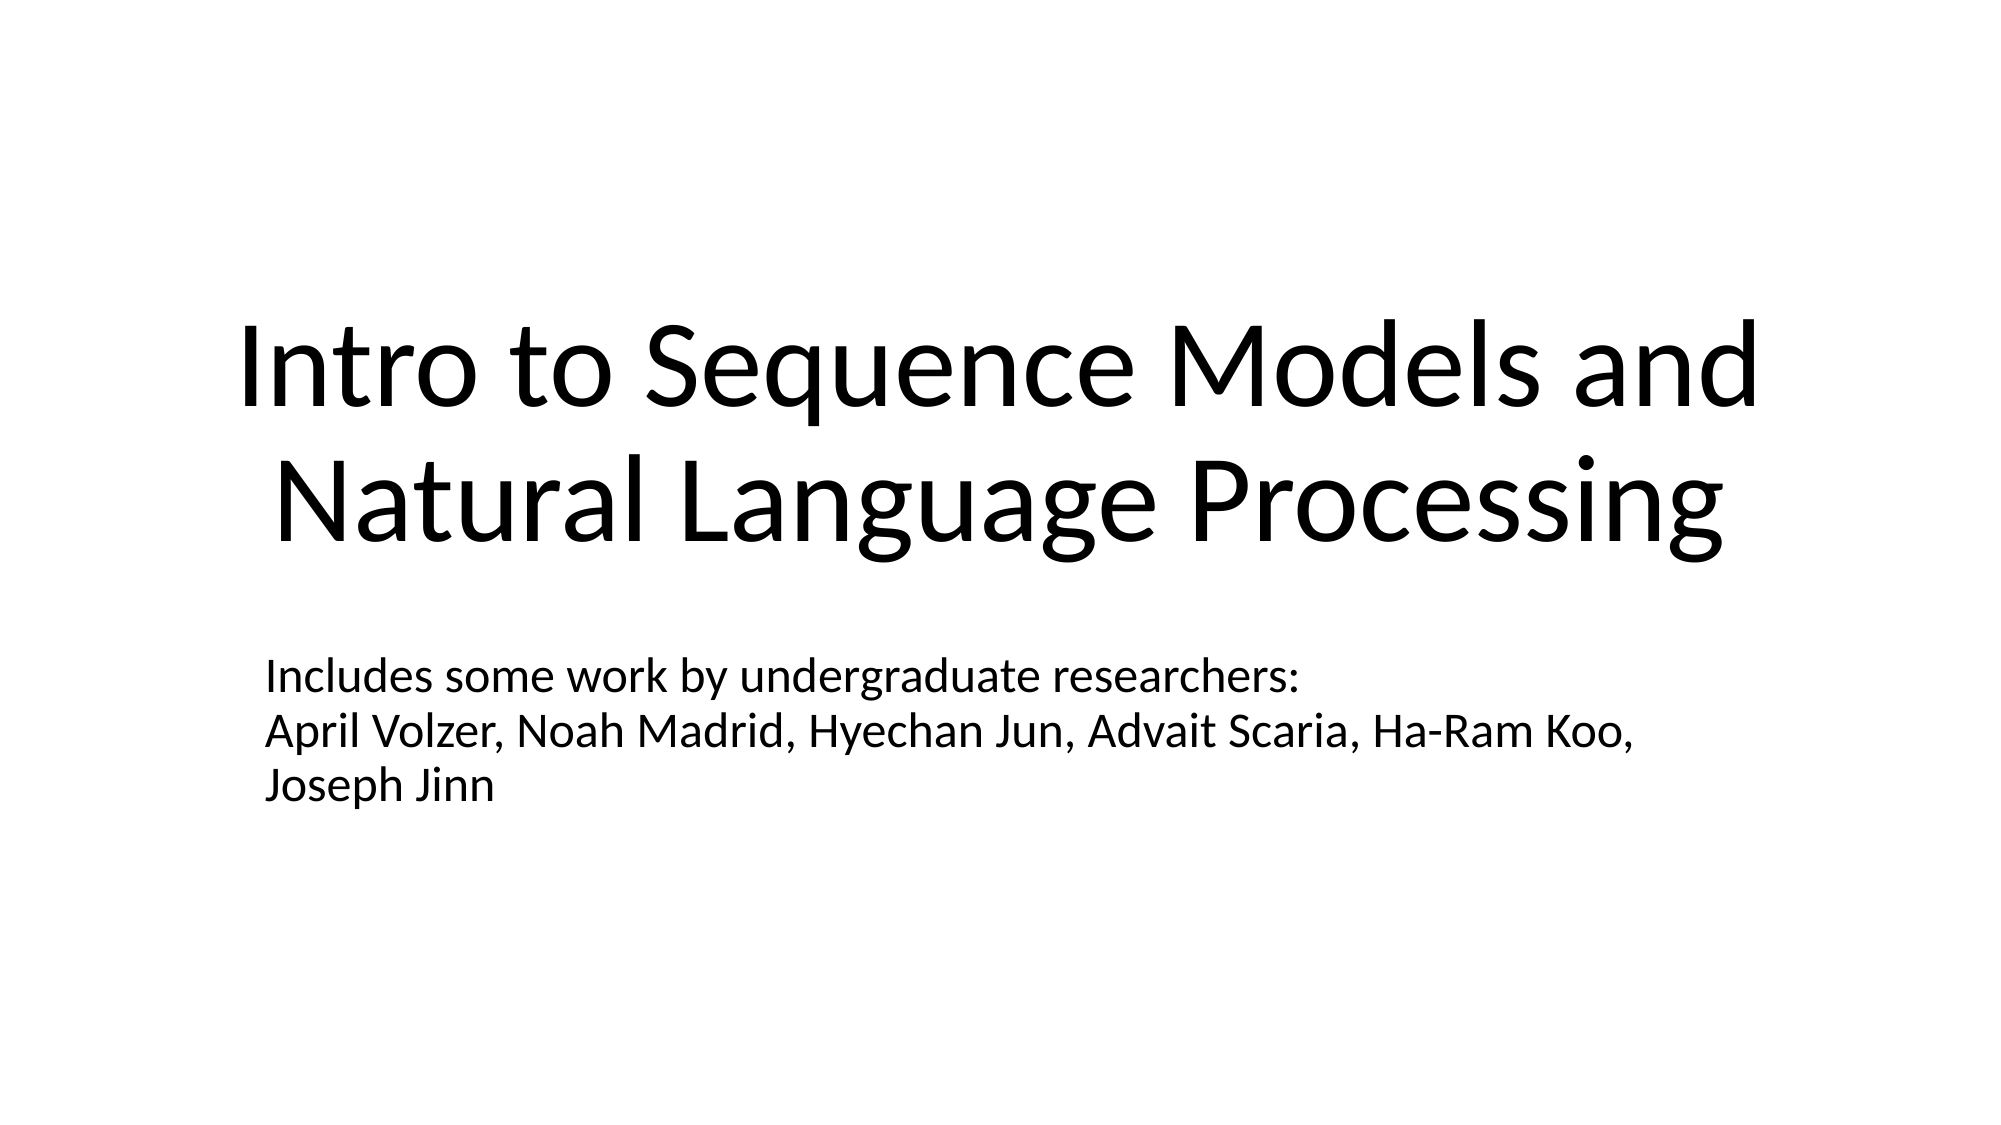

# Intro to Sequence Models and Natural Language Processing
Includes some work by undergraduate researchers:
April Volzer, Noah Madrid, Hyechan Jun, Advait Scaria, Ha-Ram Koo, Joseph Jinn